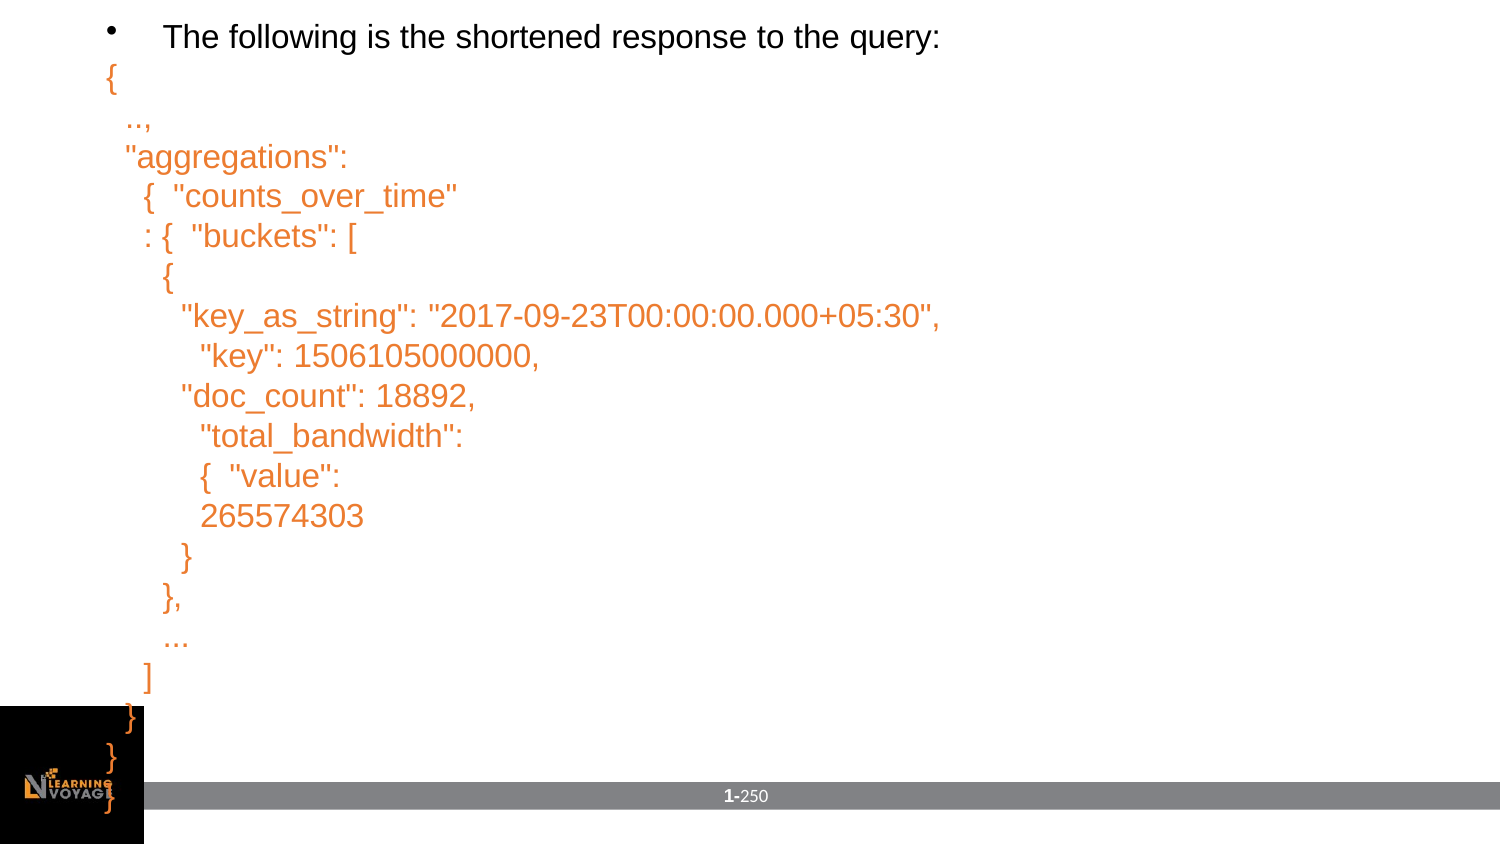

The following is the shortened response to the query:
{
..,
"aggregations": {  "counts_over_time": {  "buckets": [
{
"key_as_string": "2017-09-23T00:00:00.000+05:30",  "key": 1506105000000,
"doc_count": 18892,  "total_bandwidth": {  "value": 265574303
}
},
...
]
}
}
}
1-250